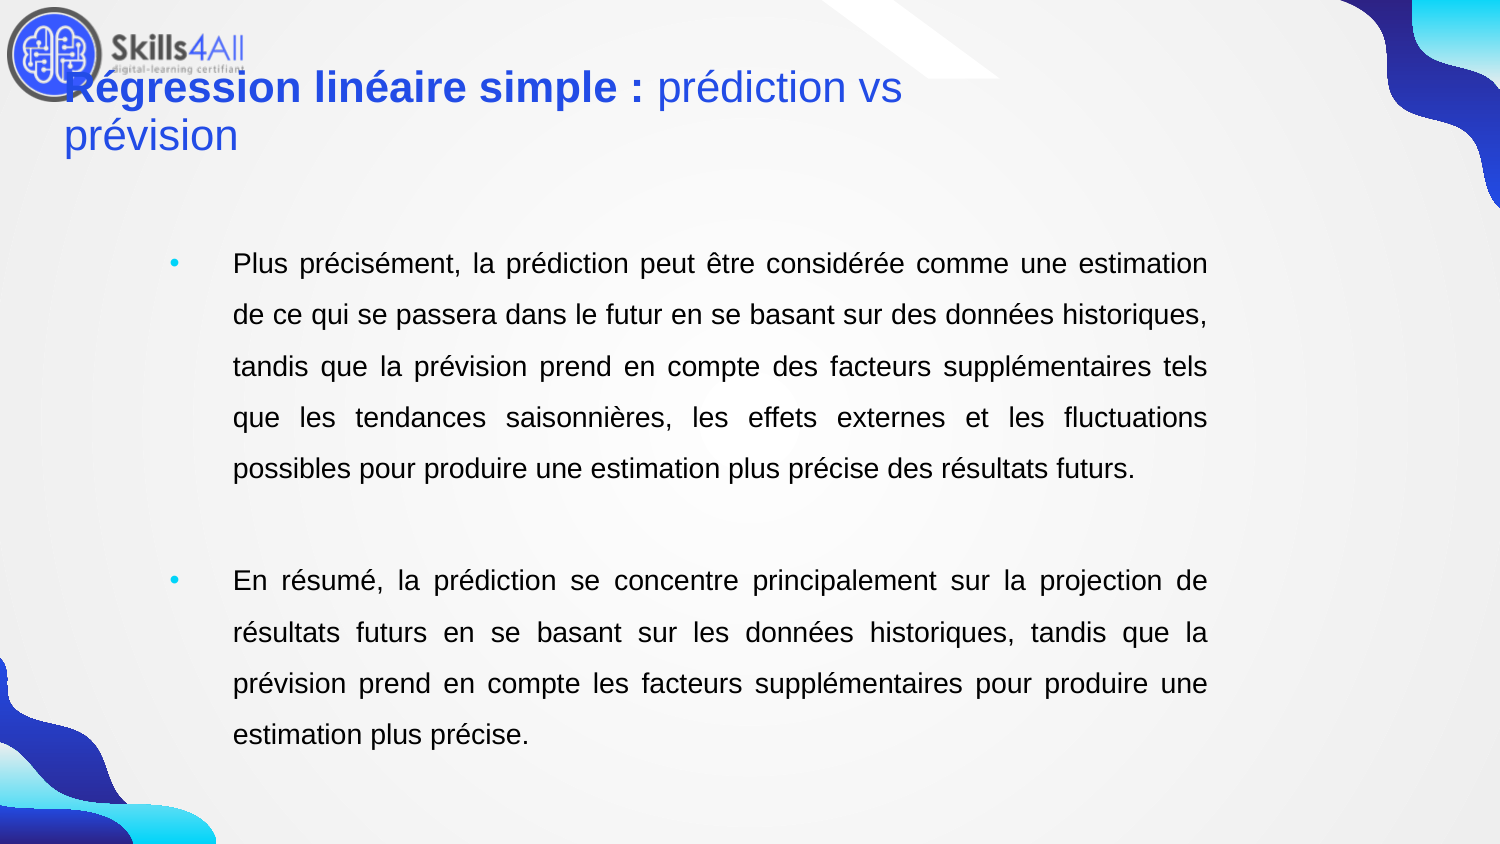

82
# Régression linéaire simple : prédiction vs prévision
Plus précisément, la prédiction peut être considérée comme une estimation de ce qui se passera dans le futur en se basant sur des données historiques, tandis que la prévision prend en compte des facteurs supplémentaires tels que les tendances saisonnières, les effets externes et les fluctuations possibles pour produire une estimation plus précise des résultats futurs.

En résumé, la prédiction se concentre principalement sur la projection de résultats futurs en se basant sur les données historiques, tandis que la prévision prend en compte les facteurs supplémentaires pour produire une estimation plus précise.